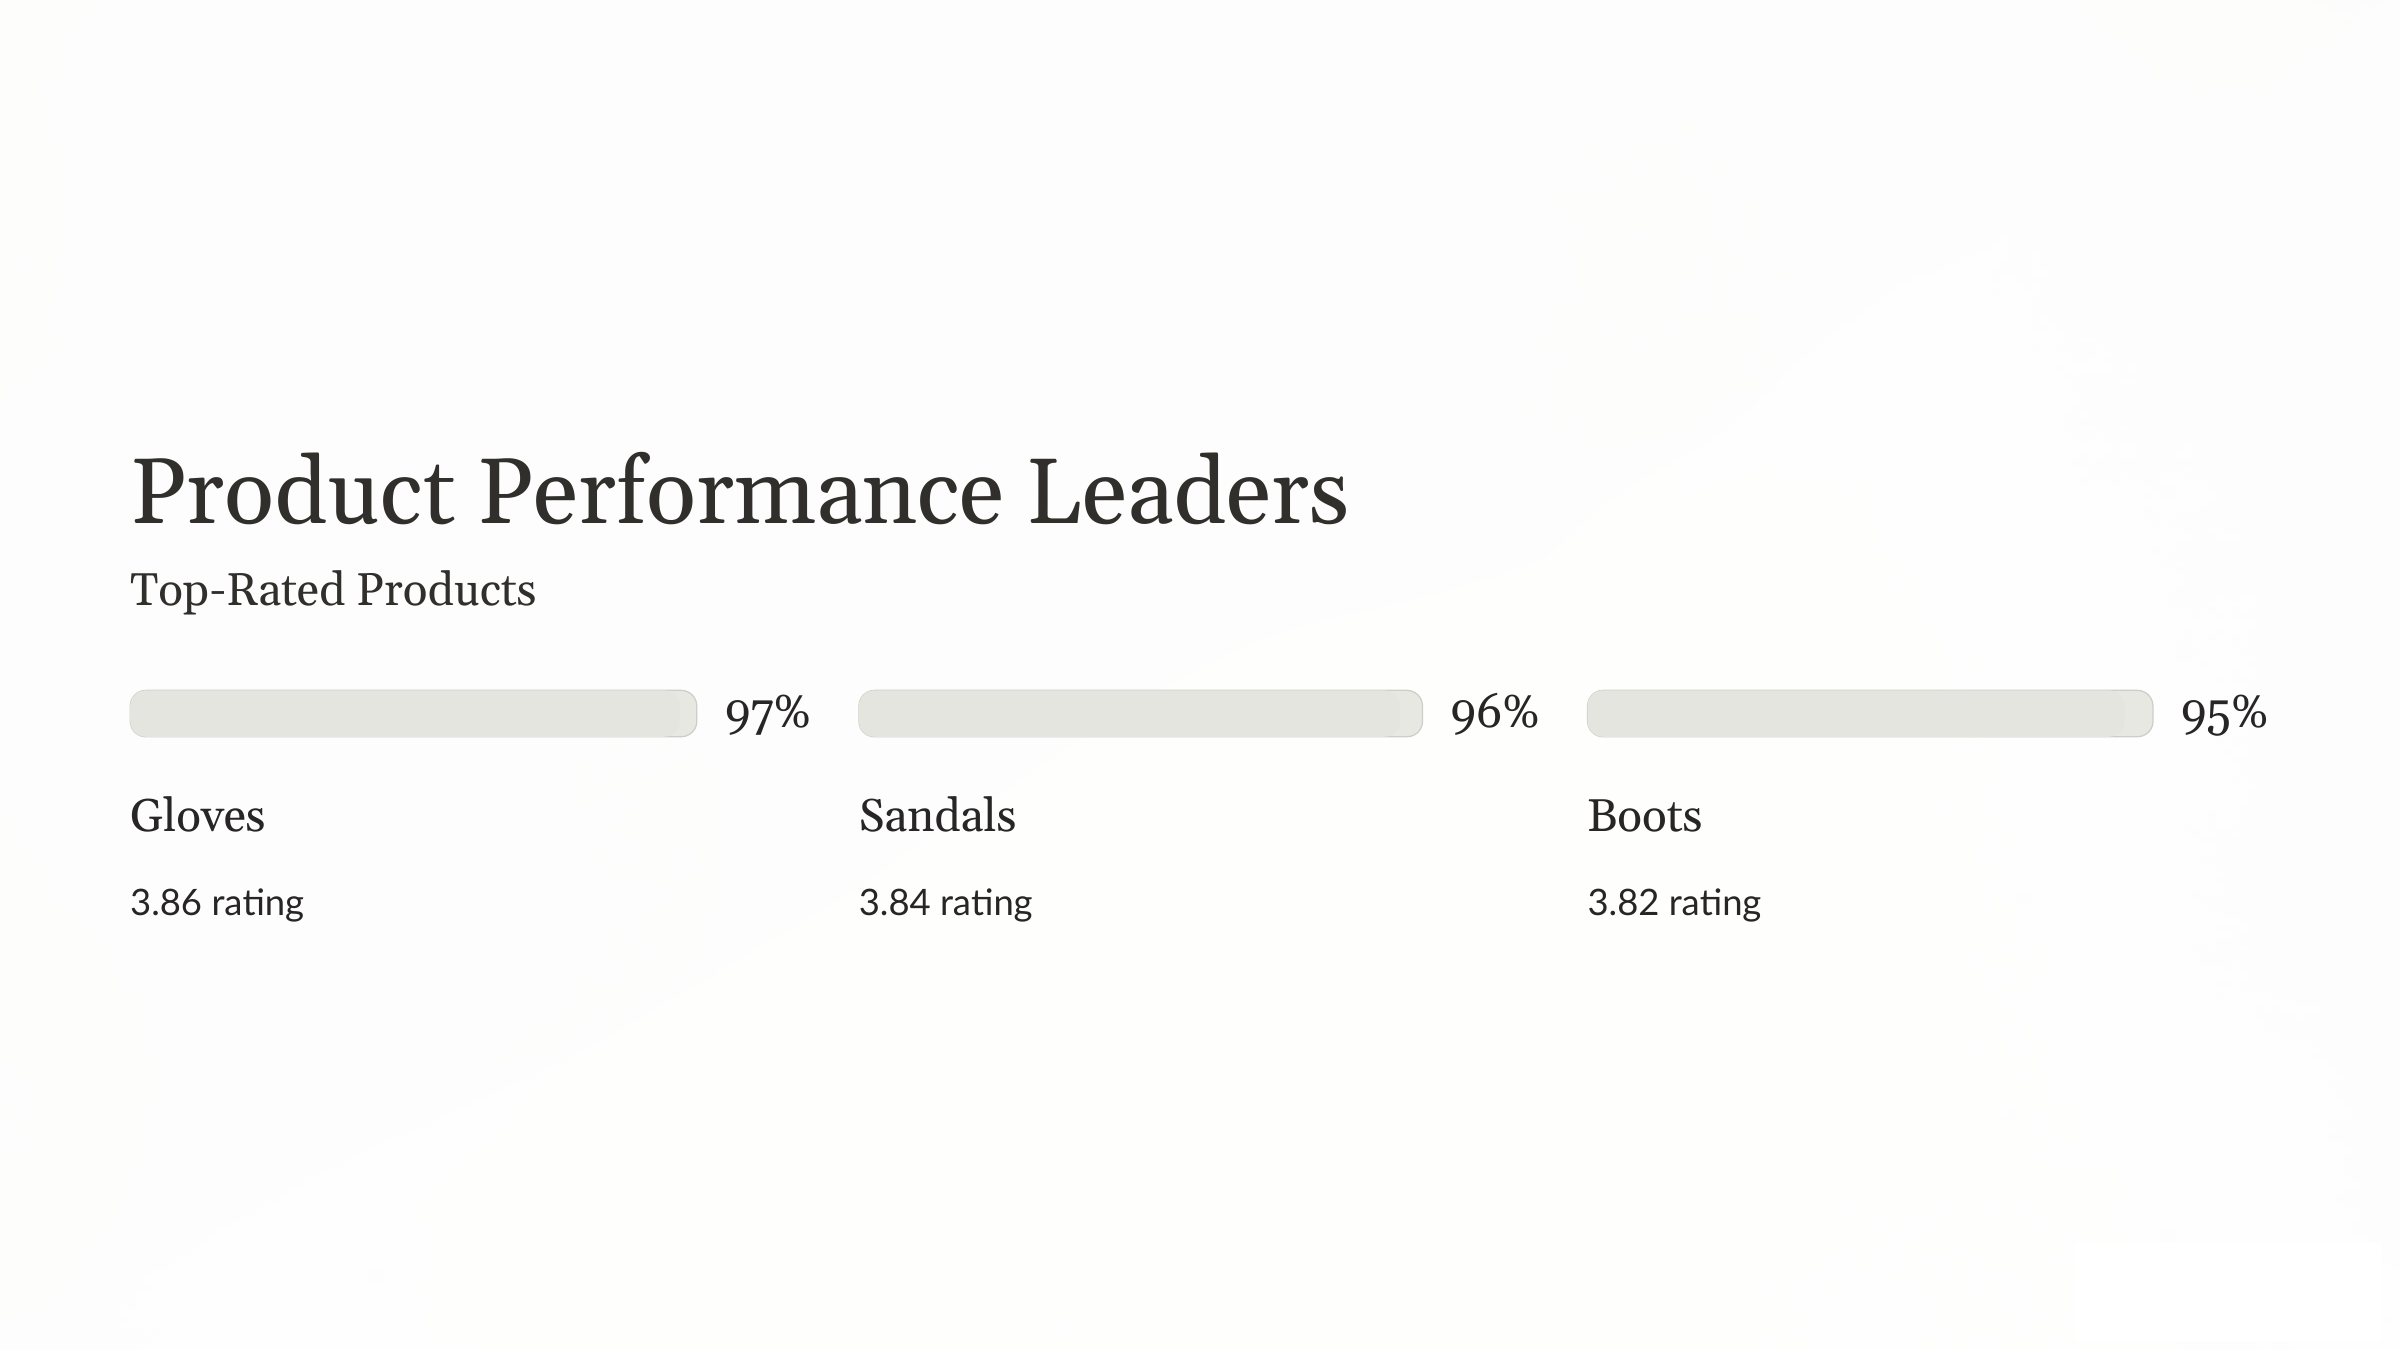

Product Performance Leaders
Top-Rated Products

97%

96%

95%
Gloves
Sandals
Boots
3.86 rating
3.84 rating
3.82 rating